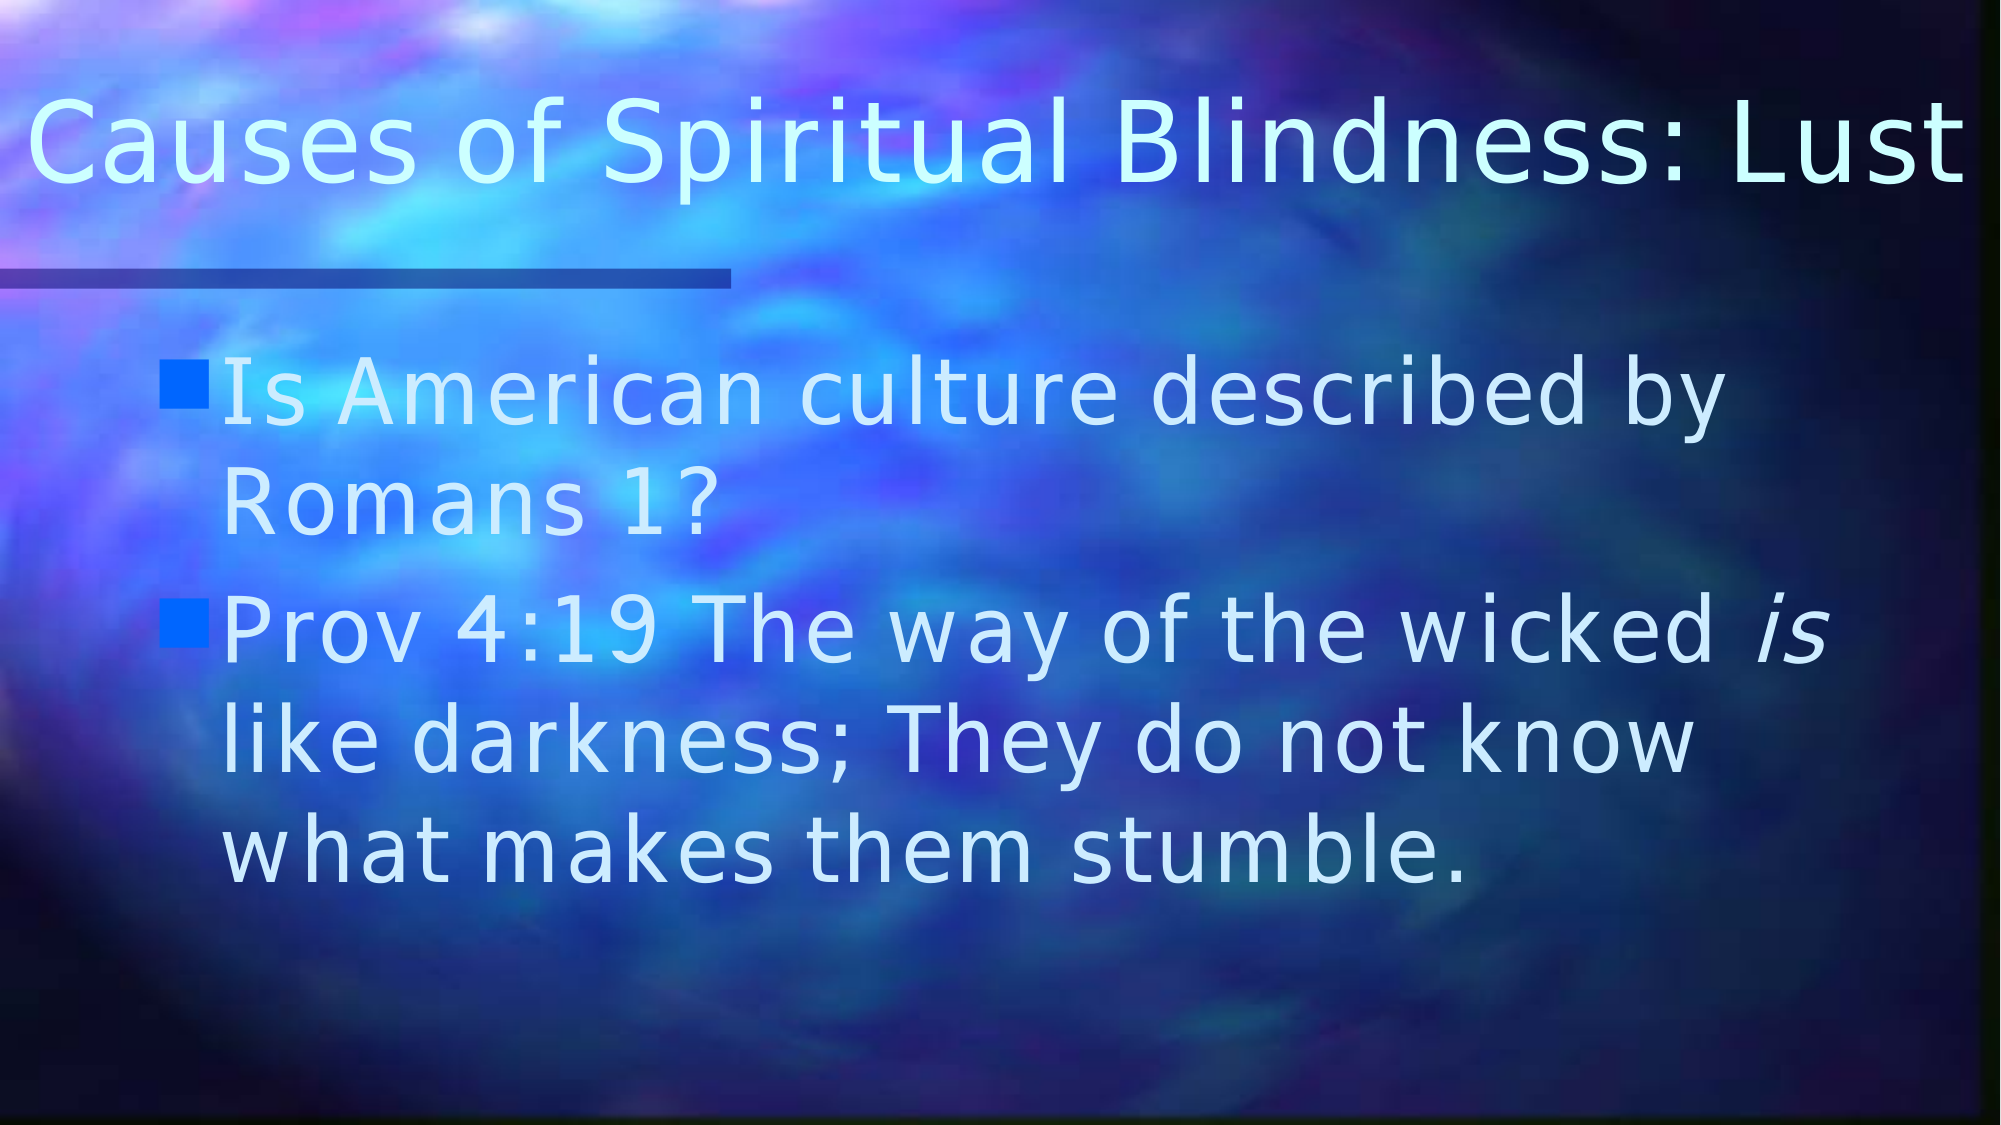

# Causes of Spiritual Blindness: Lust
Is American culture described by Romans 1?
Prov 4:19 The way of the wicked is like darkness; They do not know what makes them stumble.